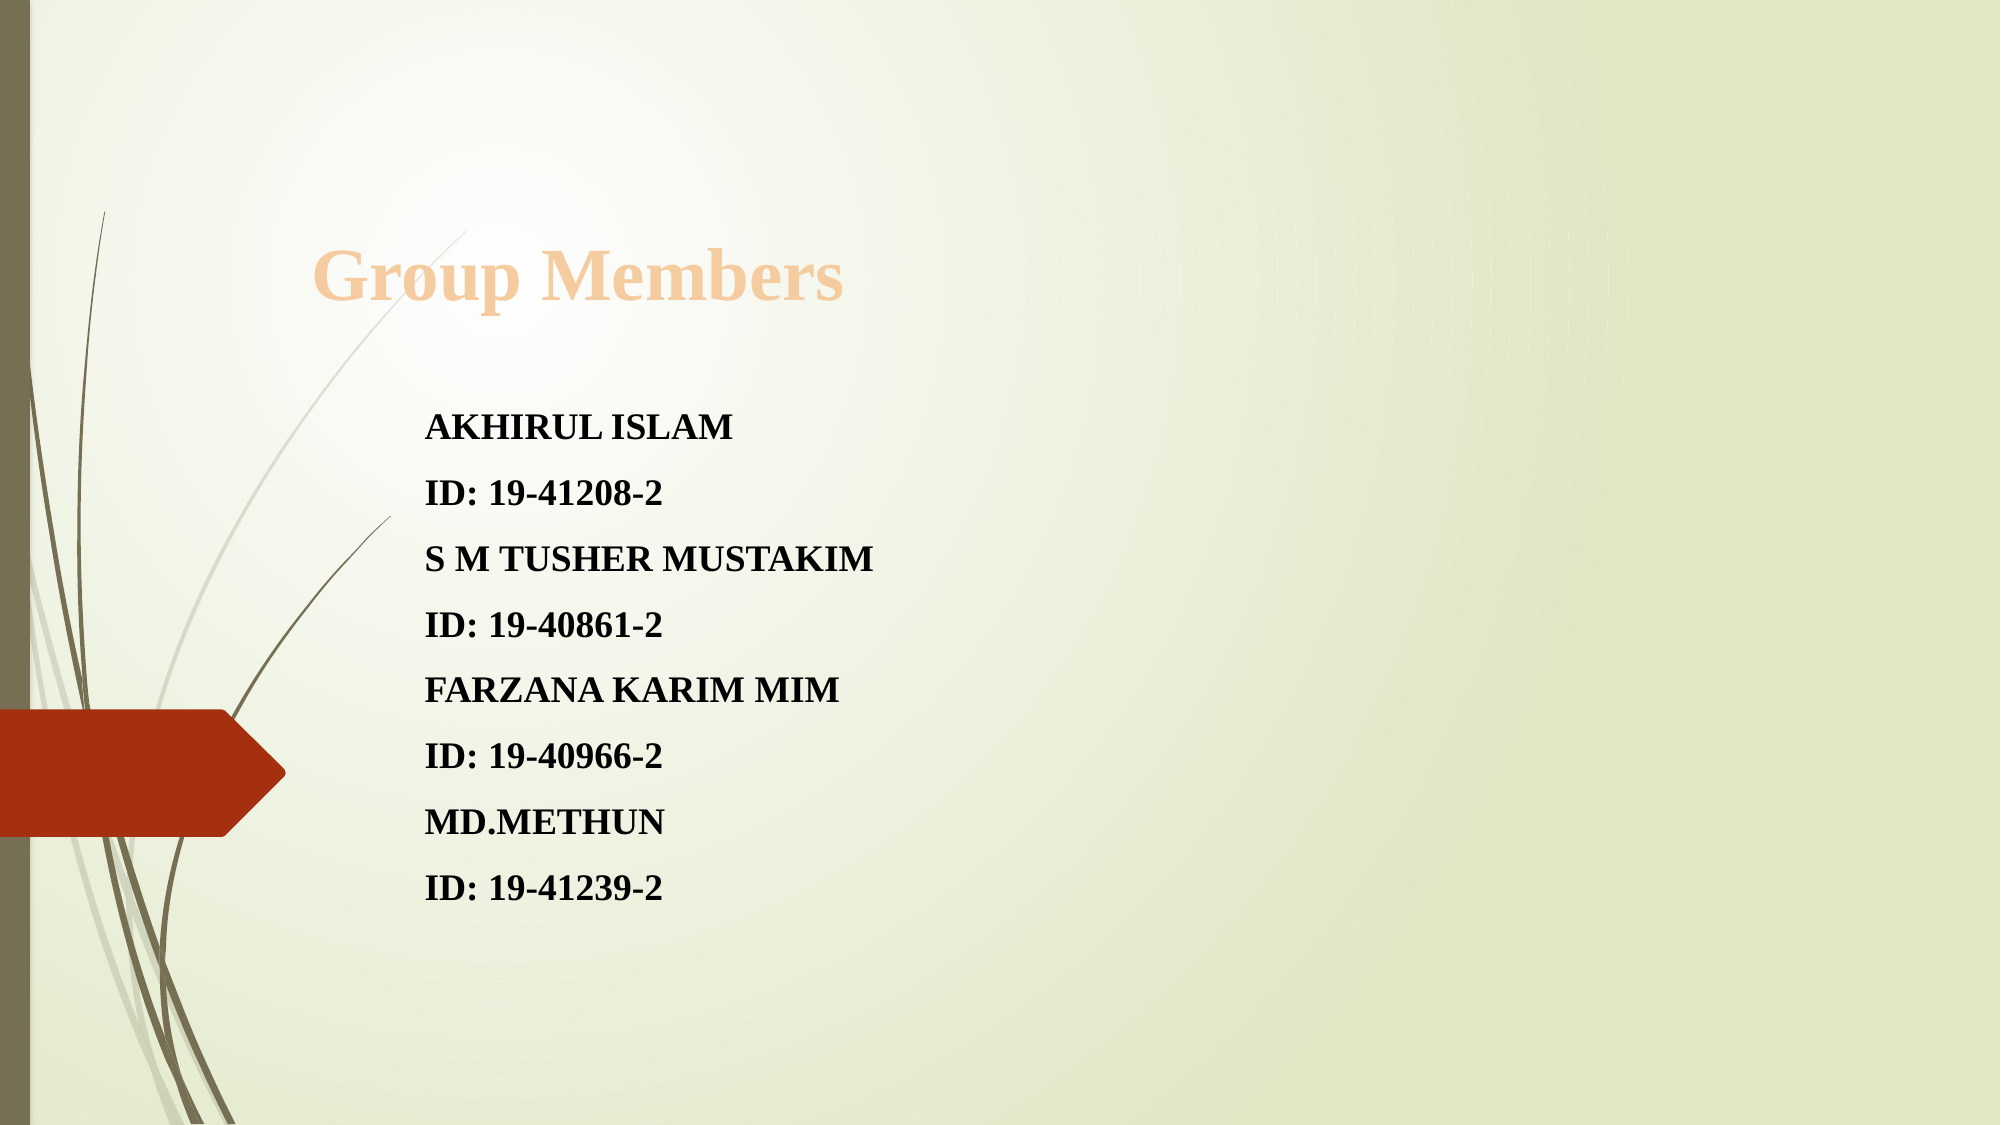

# Group Members
AKHIRUL ISLAM
ID: 19-41208-2
S M TUSHER MUSTAKIM
ID: 19-40861-2
FARZANA KARIM MIM
ID: 19-40966-2
MD.METHUN
ID: 19-41239-2